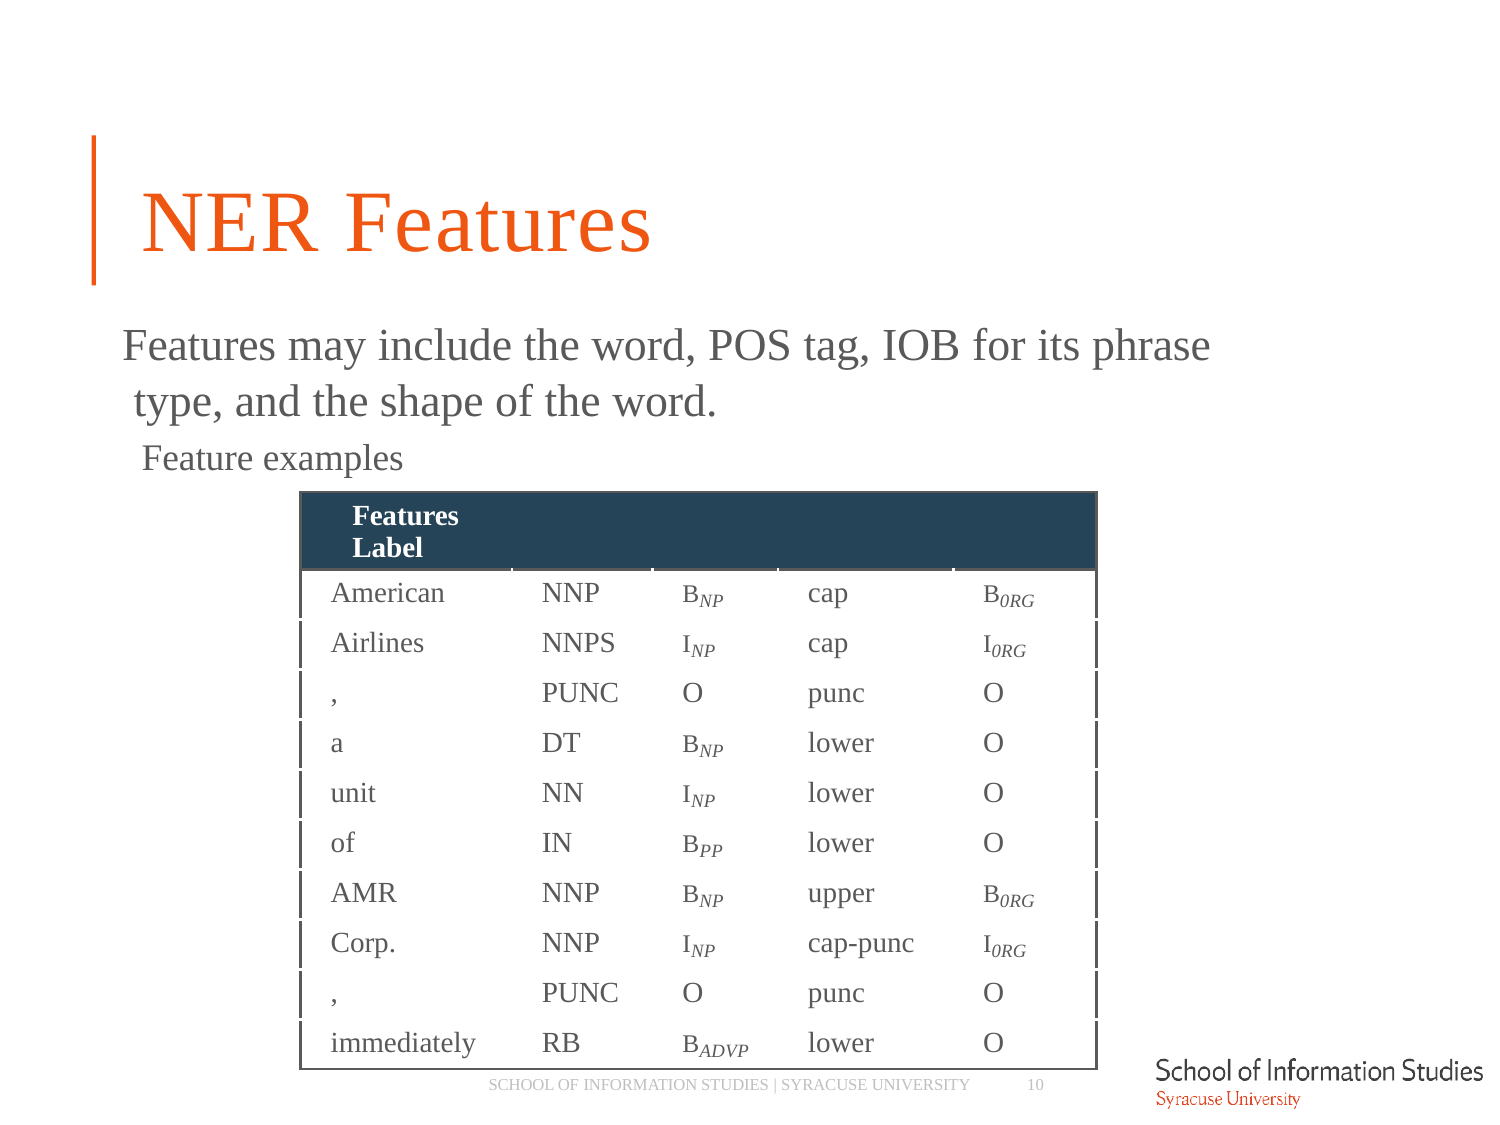

# NER Features
Features may include the word, POS tag, IOB for its phrase  type, and the shape of the word.
­ Feature examples
| Features Label |  |  |  |  |
| --- | --- | --- | --- | --- |
| American | NNP | BNP | cap | B0RG |
| Airlines | NNPS | INP | cap | I0RG |
| , | PUNC | O | punc | O |
| a | DT | BNP | lower | O |
| unit | NN | INP | lower | O |
| of | IN | BPP | lower | O |
| AMR | NNP | BNP | upper | B0RG |
| Corp. | NNP | INP | cap-punc | I0RG |
| , | PUNC | O | punc | O |
| immediately | RB | BADVP | lower | O |
SCHOOL OF INFORMATION STUDIES | SYRACUSE UNIVERSITY
10